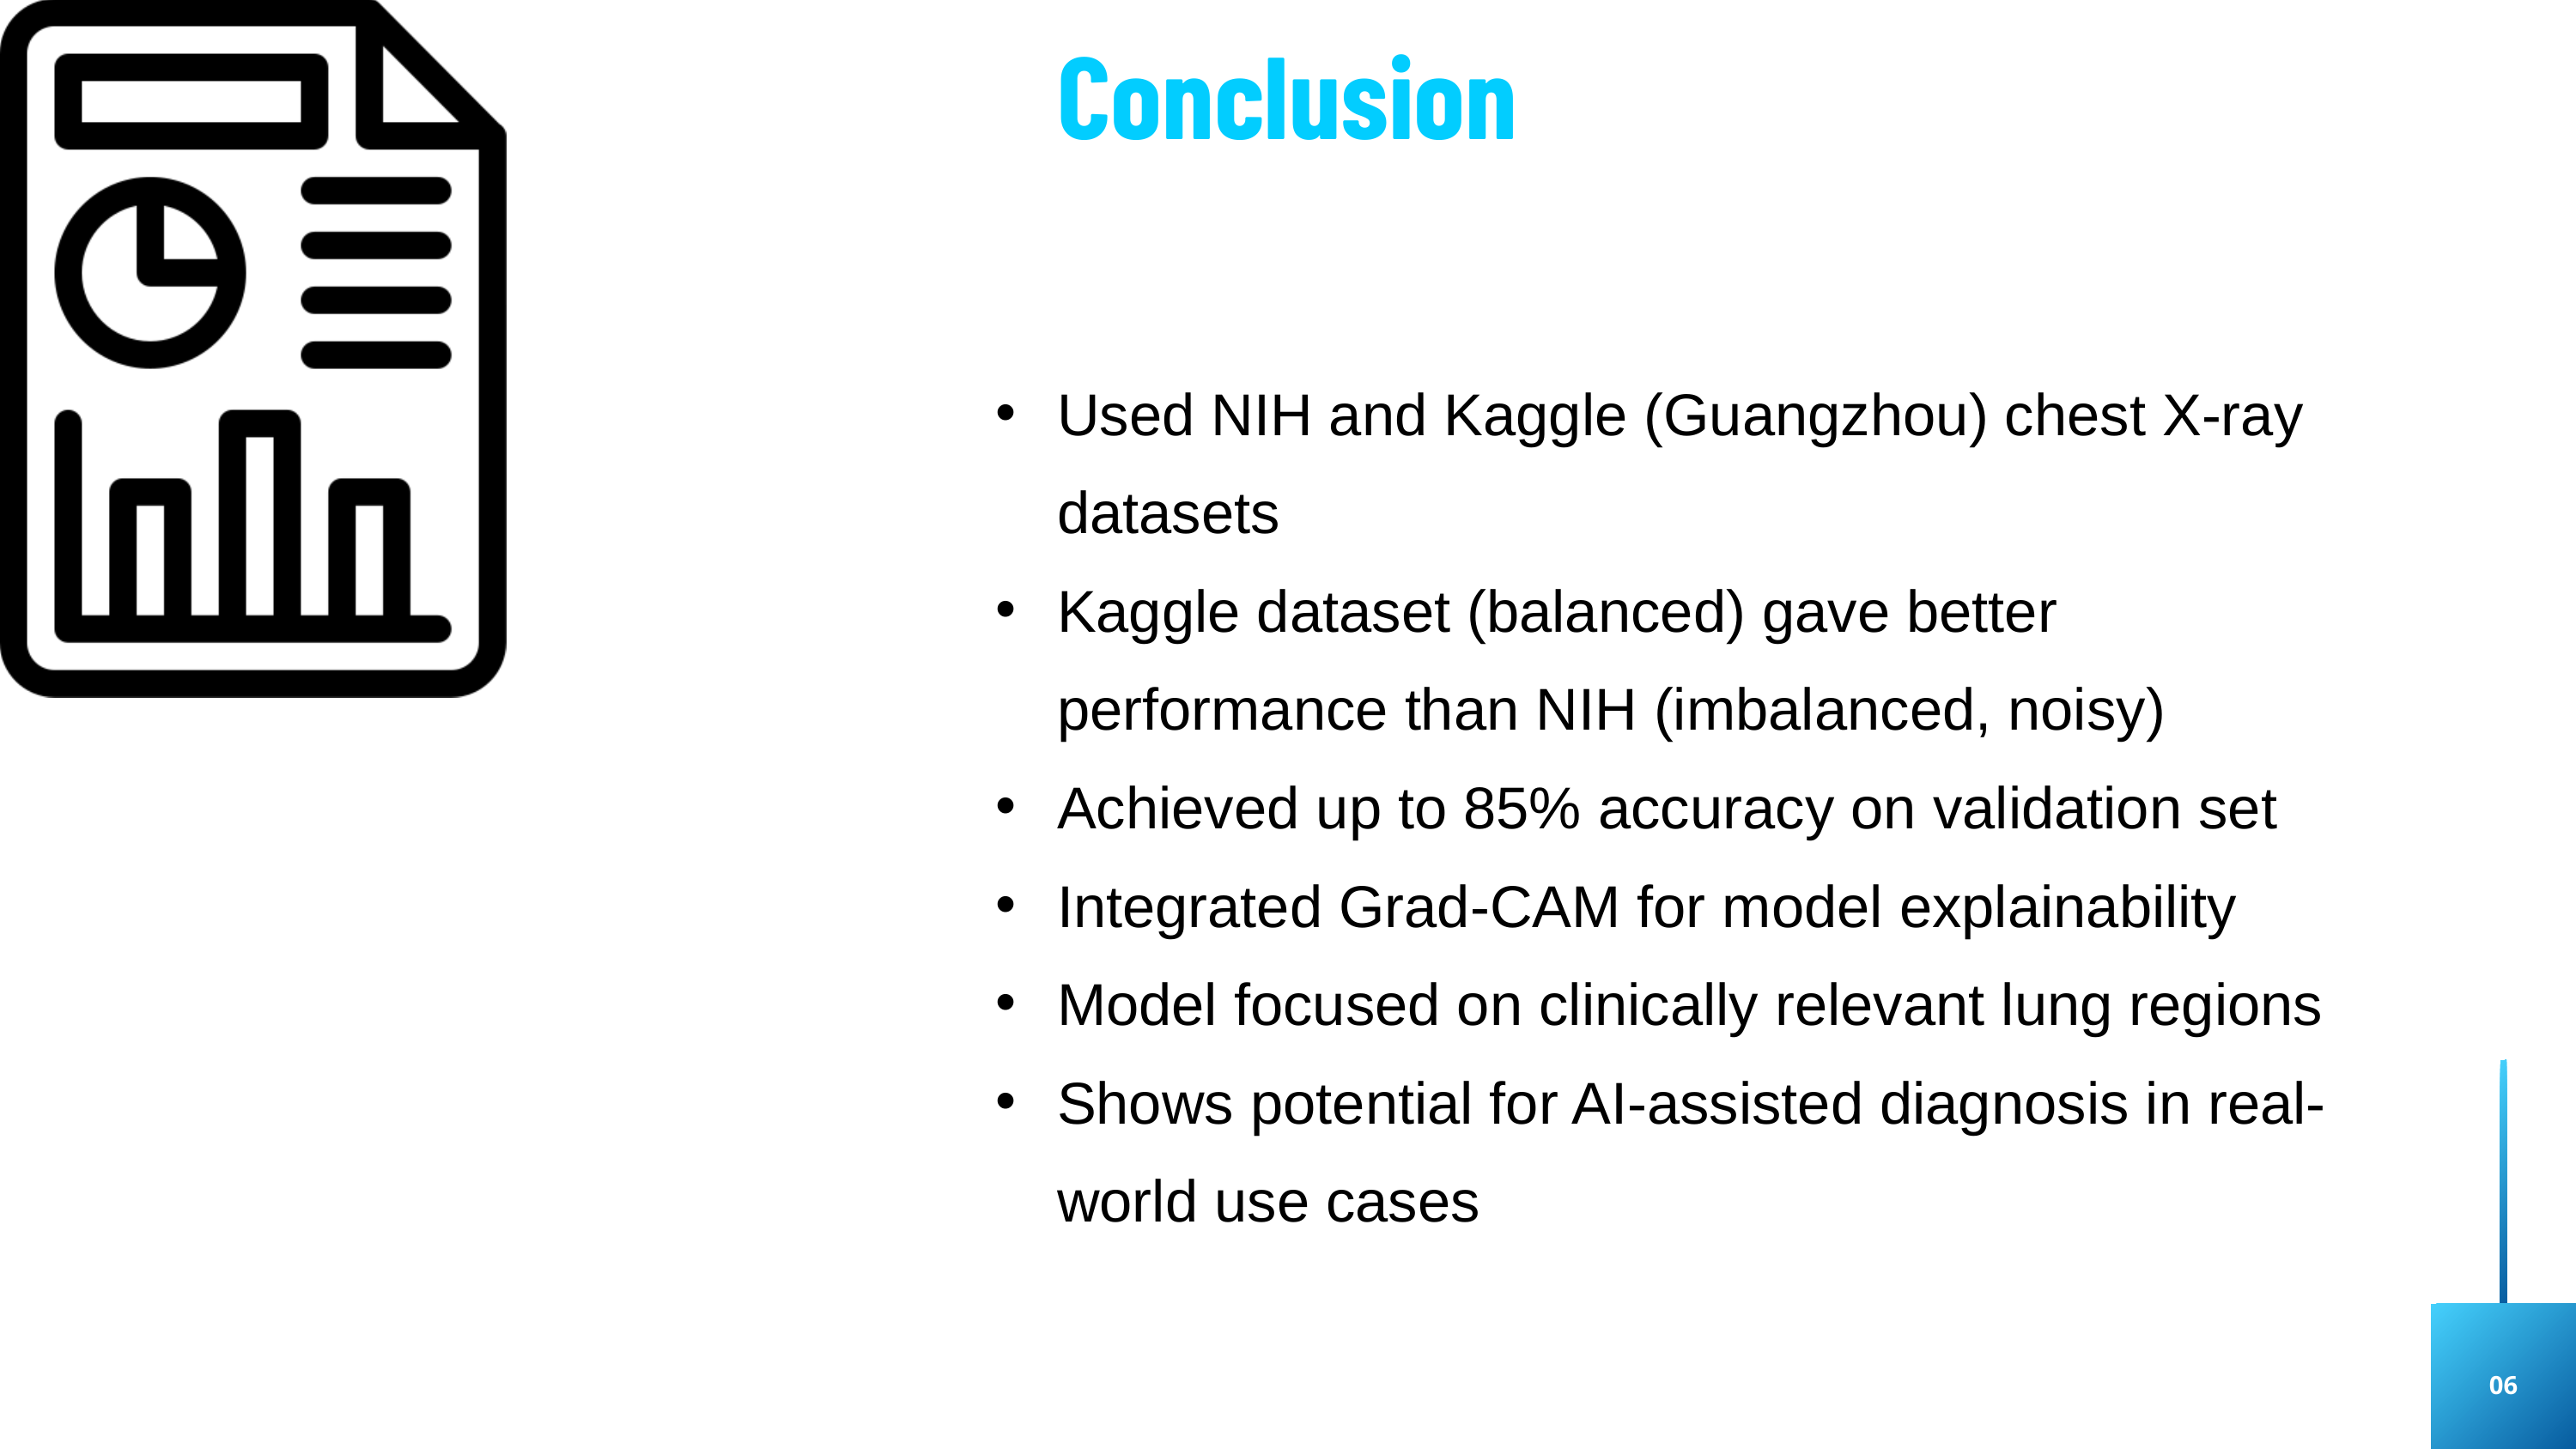

Conclusion
Used NIH and Kaggle (Guangzhou) chest X-ray datasets
Kaggle dataset (balanced) gave better performance than NIH (imbalanced, noisy)
Achieved up to 85% accuracy on validation set
Integrated Grad-CAM for model explainability
Model focused on clinically relevant lung regions
Shows potential for AI-assisted diagnosis in real-world use cases

06